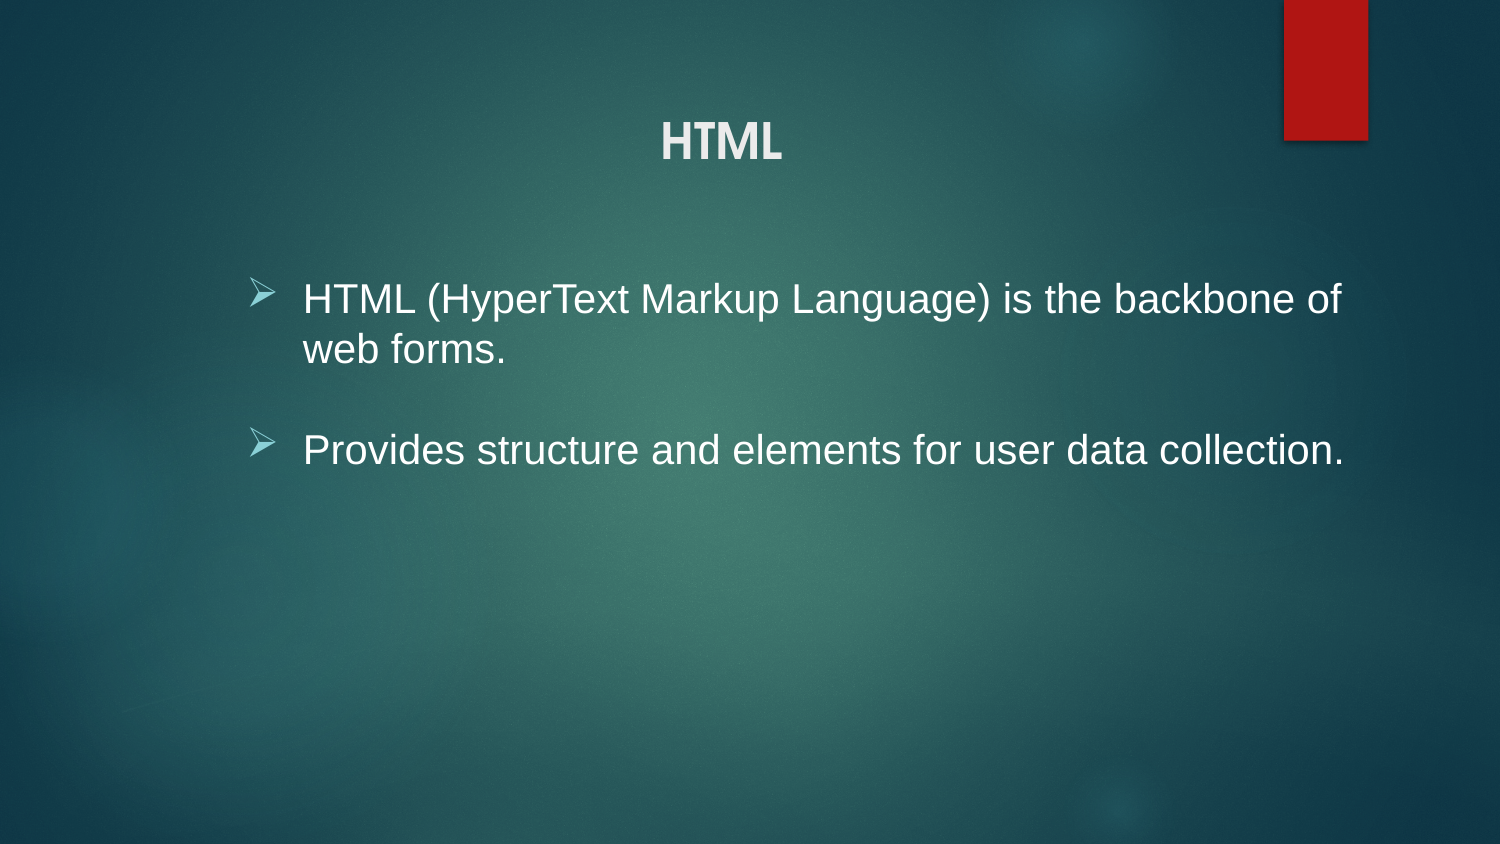

# HTML
HTML (HyperText Markup Language) is the backbone of web forms.
Provides structure and elements for user data collection.